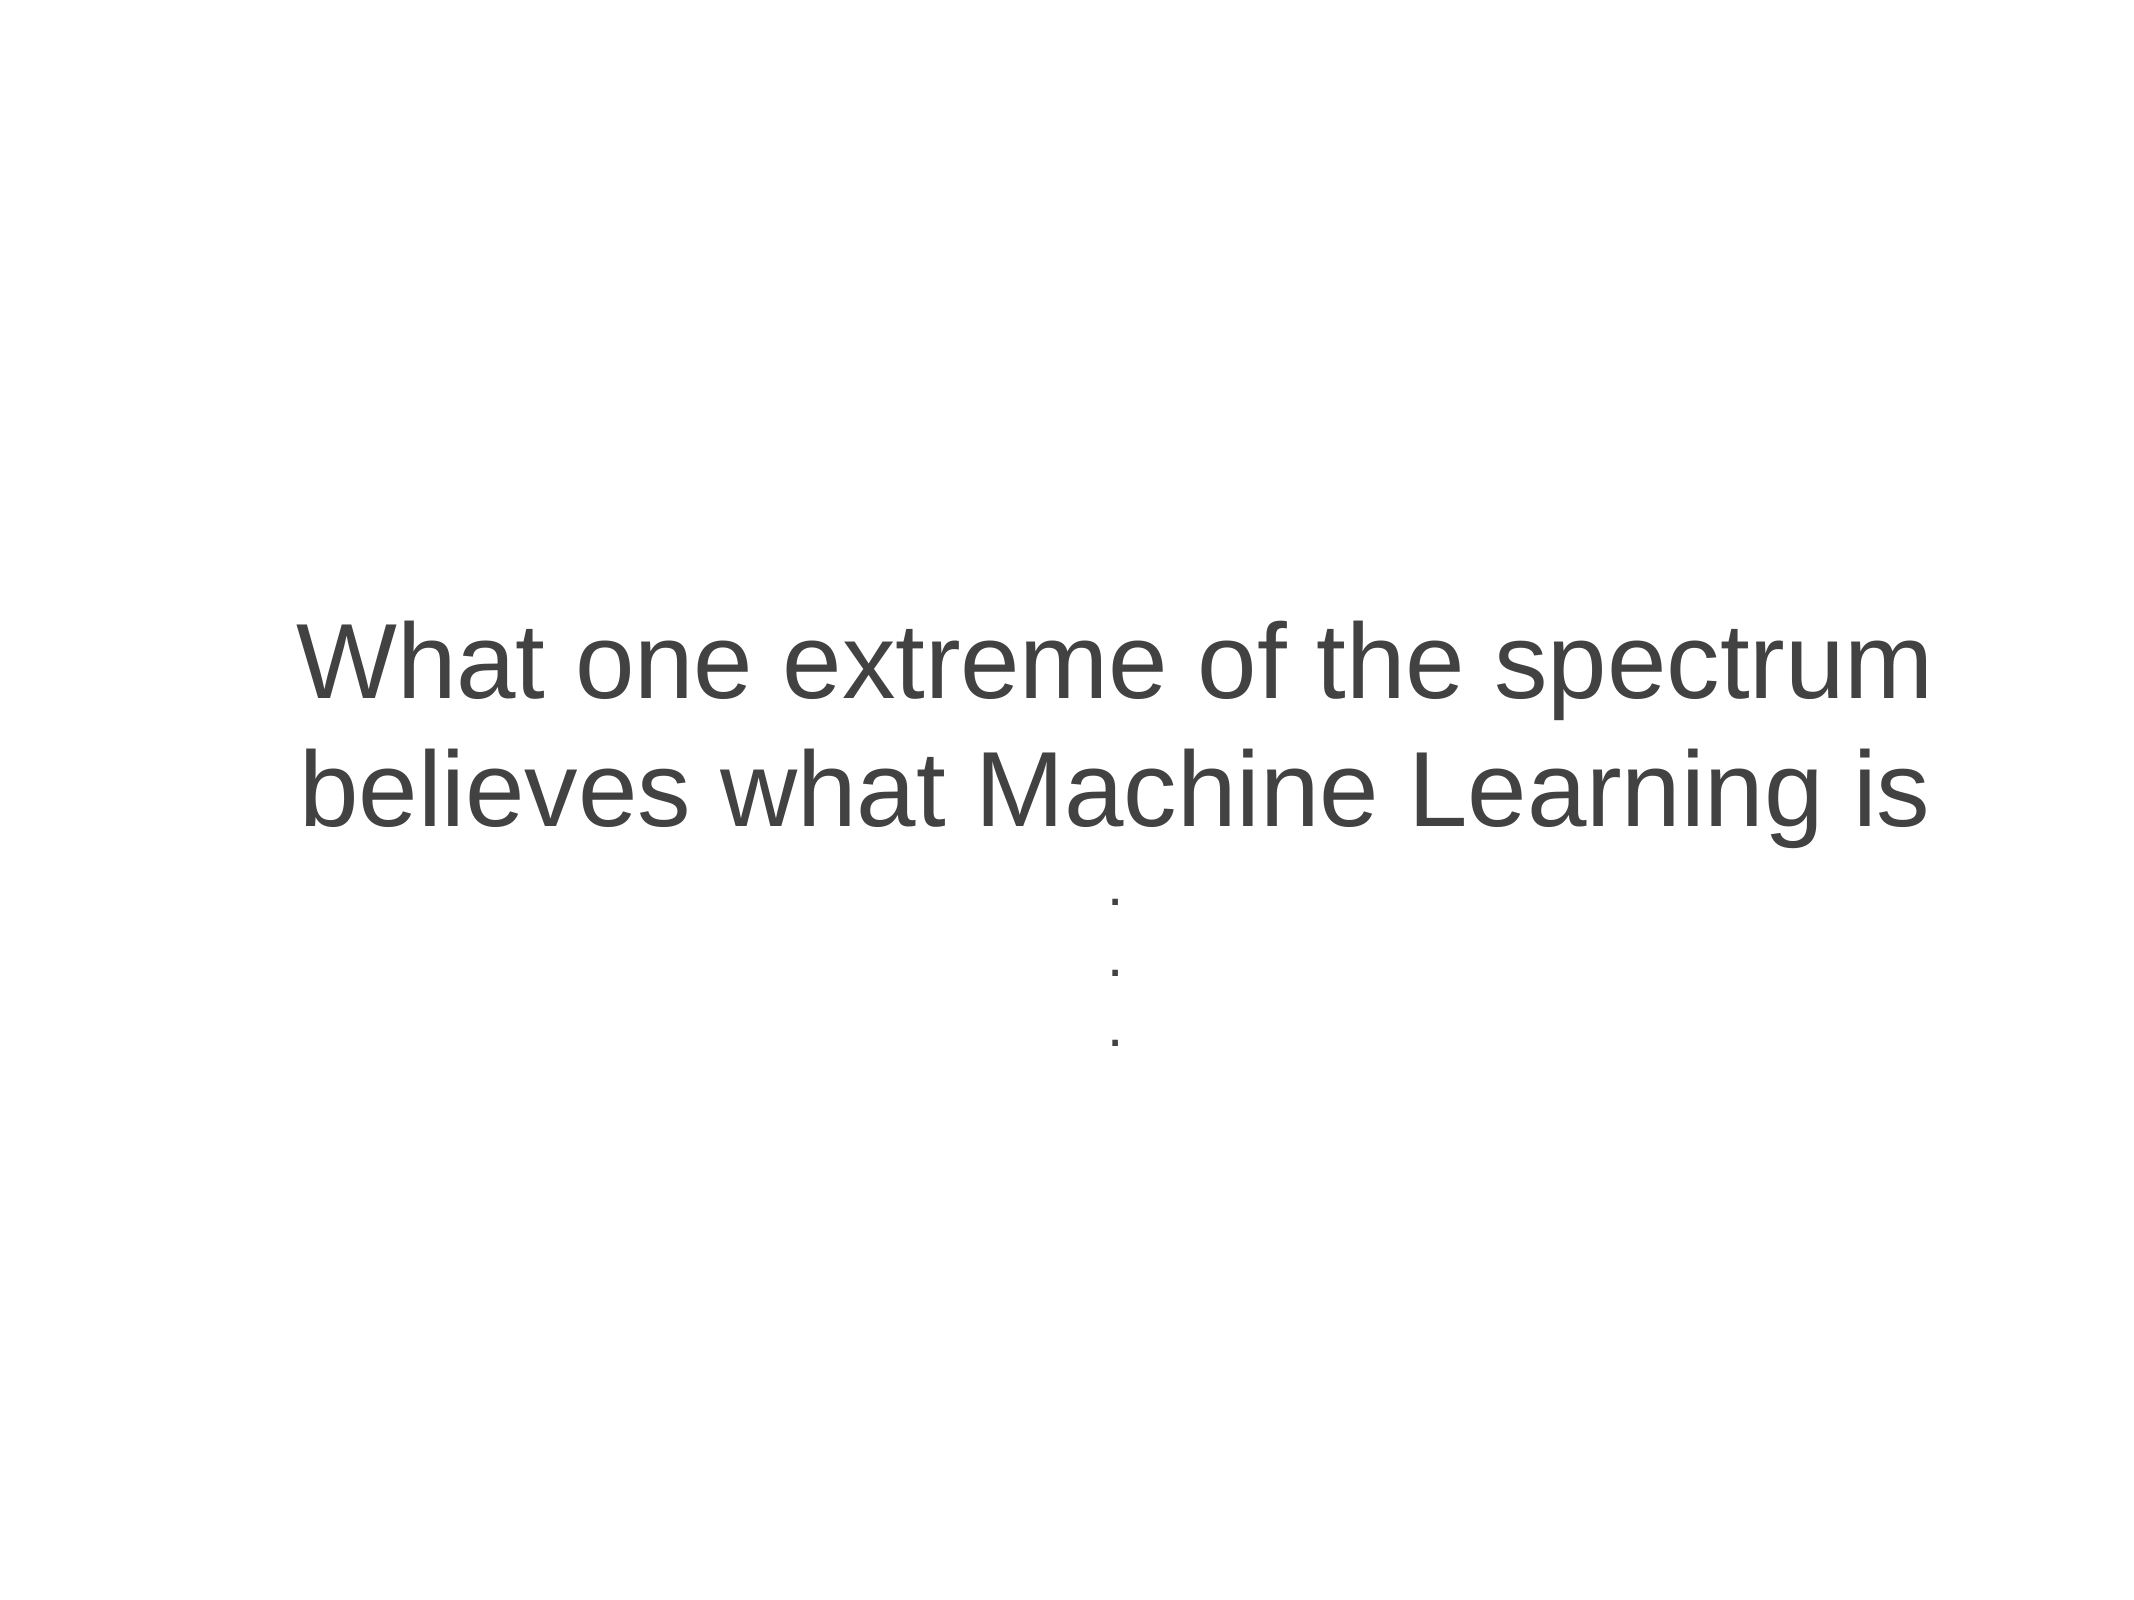

# What one extreme of the spectrum believes what Machine Learning is
.
.
.